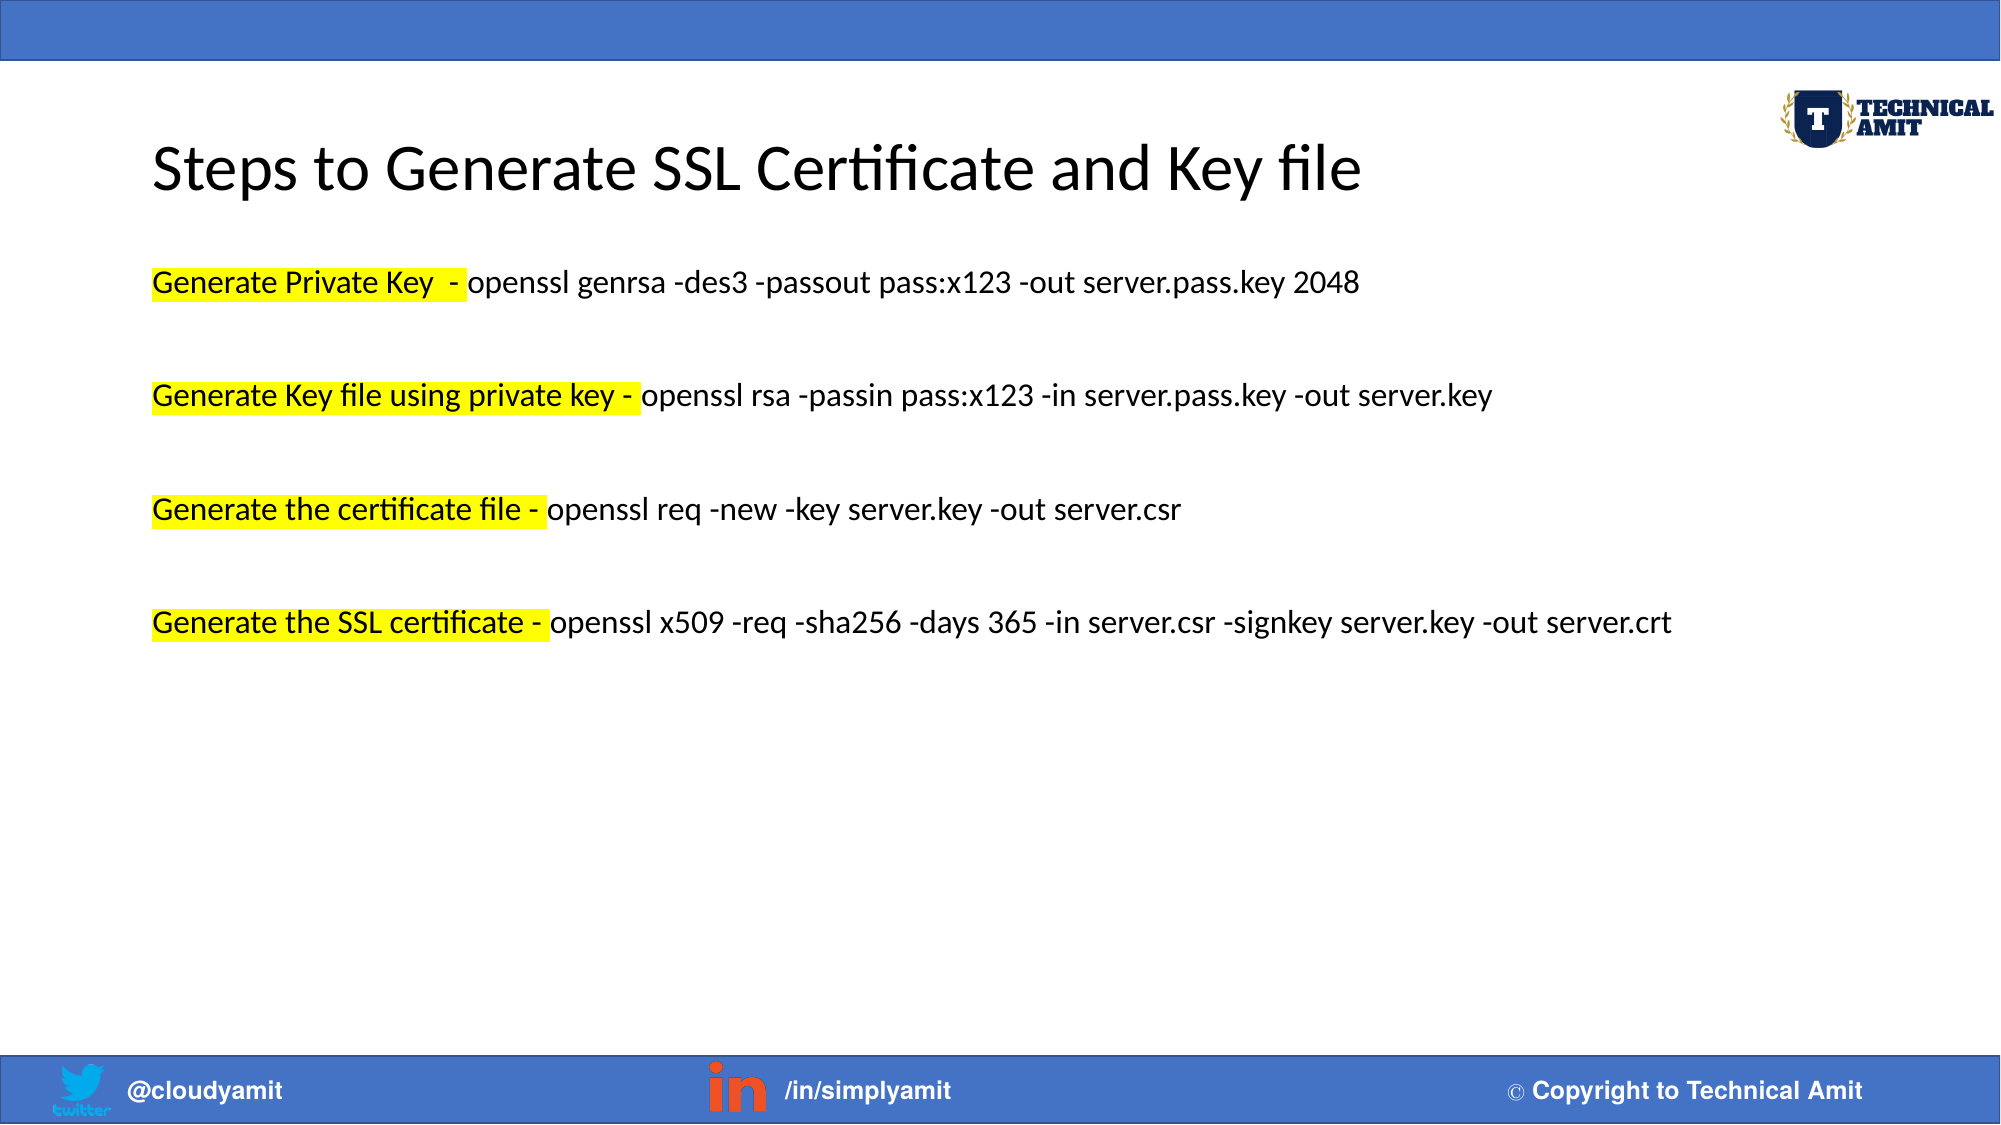

# Steps to Generate SSL Certificate and Key file
Generate Private Key  - openssl genrsa -des3 -passout pass:x123 -out server.pass.key 2048

Generate Key file using private key - openssl rsa -passin pass:x123 -in server.pass.key -out server.key

Generate the certificate file - openssl req -new -key server.key -out server.csr

Generate the SSL certificate - openssl x509 -req -sha256 -days 365 -in server.csr -signkey server.key -out server.crt